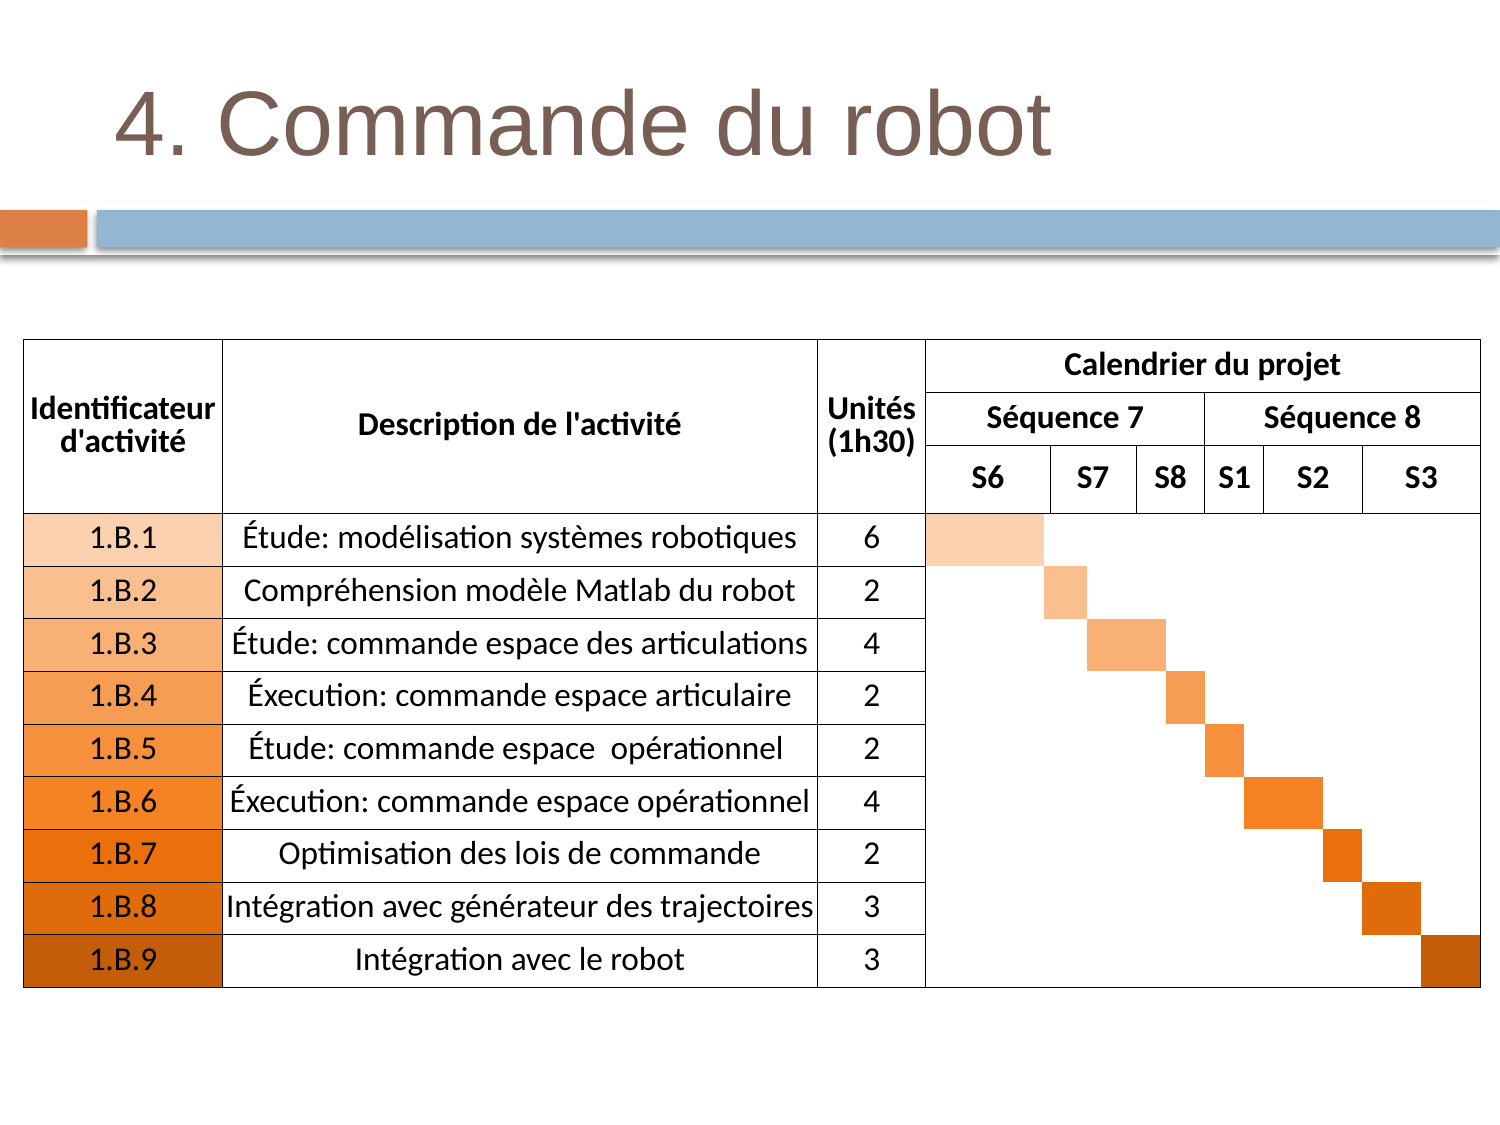

# 4. Commande du robot
| Identificateur d'activité | Description de l'activité | Unités (1h30) | Calendrier du projet |  |  |  |  |  |  |  |  |  |  |  |  |  |  |  |  |  |  |  |  |  |  |  |  |  |  |  |  |  |
| --- | --- | --- | --- | --- | --- | --- | --- | --- | --- | --- | --- | --- | --- | --- | --- | --- | --- | --- | --- | --- | --- | --- | --- | --- | --- | --- | --- | --- | --- | --- | --- | --- |
|  |  |  | Séquence 7 |  |  |  |  |  |  |  |  |  |  |  |  |  |  |  | Séquence 8 |  |  |  |  |  |  |  |  |  |  |  |  |  |
|  |  |  | S6 |  |  |  |  |  |  | S7 |  |  |  |  | S8 |  |  |  | S1 |  |  | S2 |  |  |  |  | S3 |  |  |  |  |  |
| 1.B.1 | Étude: modélisation systèmes robotiques | 6 |  |  |  |  |  |  |  |  |  |  |  |  |  |  |  |  |  |  |  |  |  |  |  |  |  |  |  |  |  |  |
| 1.B.2 | Compréhension modèle Matlab du robot | 2 |  |  |  |  |  |  |  |  |  |  |  |  |  |  |  |  |  |  |  |  |  |  |  |  |  |  |  |  |  |  |
| 1.B.3 | Étude: commande espace des articulations | 4 |  |  |  |  |  |  |  |  |  |  |  |  |  |  |  |  |  |  |  |  |  |  |  |  |  |  |  |  |  |  |
| 1.B.4 | Éxecution: commande espace articulaire | 2 |  |  |  |  |  |  |  |  |  |  |  |  |  |  |  |  |  |  |  |  |  |  |  |  |  |  |  |  |  |  |
| 1.B.5 | Étude: commande espace opérationnel | 2 |  |  |  |  |  |  |  |  |  |  |  |  |  |  |  |  |  |  |  |  |  |  |  |  |  |  |  |  |  |  |
| 1.B.6 | Éxecution: commande espace opérationnel | 4 |  |  |  |  |  |  |  |  |  |  |  |  |  |  |  |  |  |  |  |  |  |  |  |  |  |  |  |  |  |  |
| 1.B.7 | Optimisation des lois de commande | 2 |  |  |  |  |  |  |  |  |  |  |  |  |  |  |  |  |  |  |  |  |  |  |  |  |  |  |  |  |  |  |
| 1.B.8 | Intégration avec générateur des trajectoires | 3 |  |  |  |  |  |  |  |  |  |  |  |  |  |  |  |  |  |  |  |  |  |  |  |  |  |  |  |  |  |  |
| 1.B.9 | Intégration avec le robot | 3 |  |  |  |  |  |  |  |  |  |  |  |  |  |  |  |  |  |  |  |  |  |  |  |  |  |  |  |  |  |  |